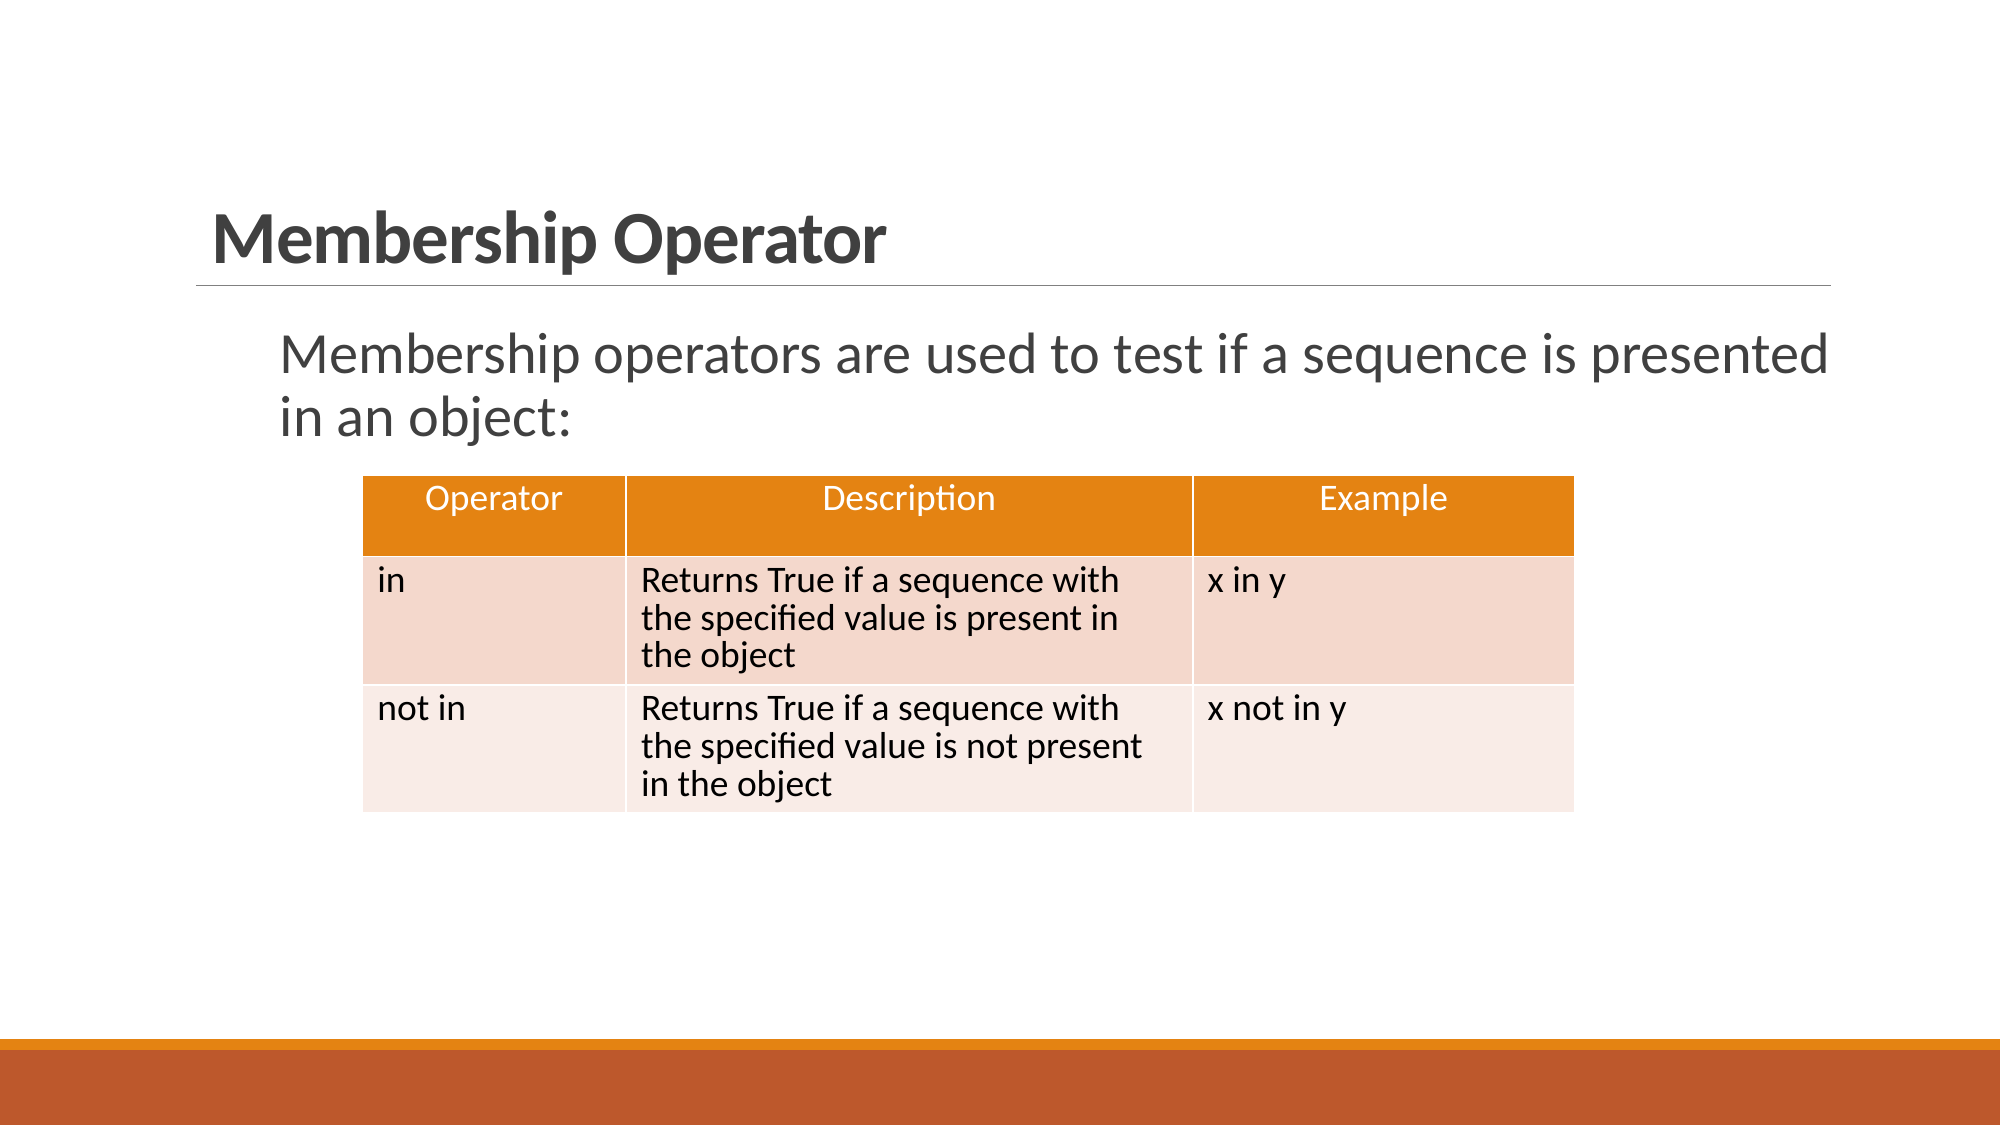

# Membership Operator
Membership operators are used to test if a sequence is presented in an object:
| Operator | Description | Example |
| --- | --- | --- |
| in | Returns True if a sequence with the specified value is present in the object | x in y |
| not in | Returns True if a sequence with the specified value is not present in the object | x not in y |